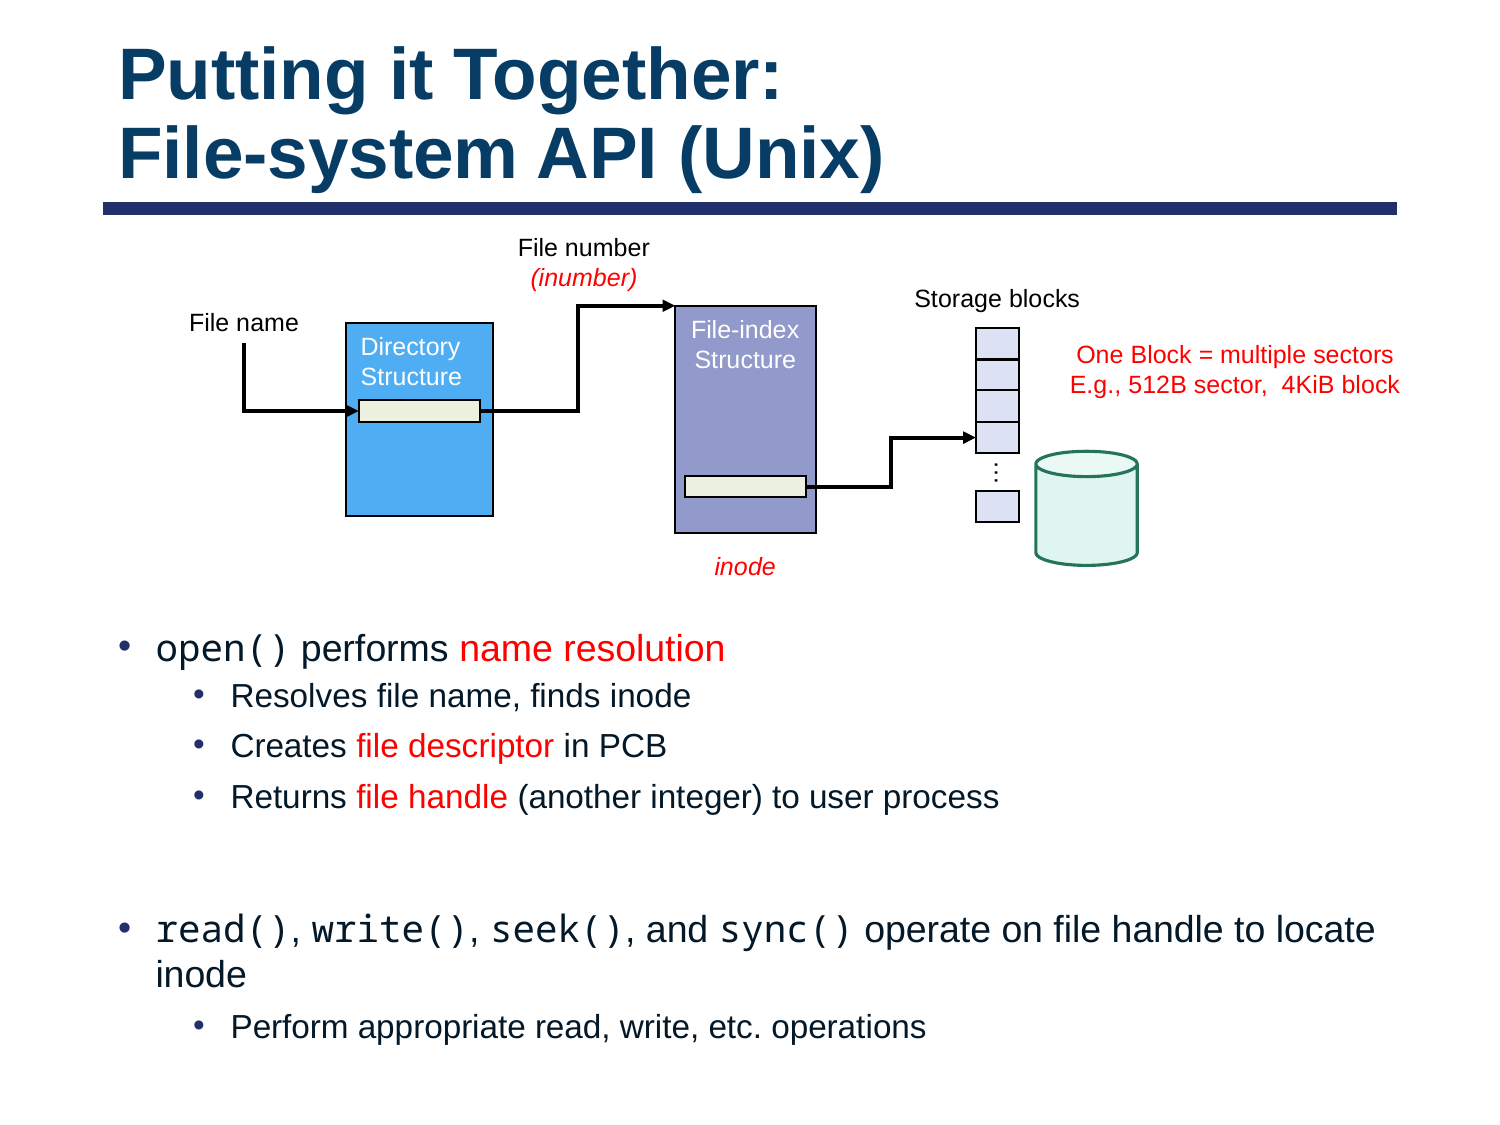

# Putting it Together: File-system API (Unix)
File number
(inumber)
Storage blocks
File name
File-index
Structure
Directory
Structure

…

One Block = multiple sectors
E.g., 512B sector,  4KiB block

inode
open() performs name resolution
Resolves file name, finds inode
Creates file descriptor in PCB
Returns file handle (another integer) to user process

read(), write(), seek(), and sync() operate on file handle to locate inode
Perform appropriate read, write, etc. operations